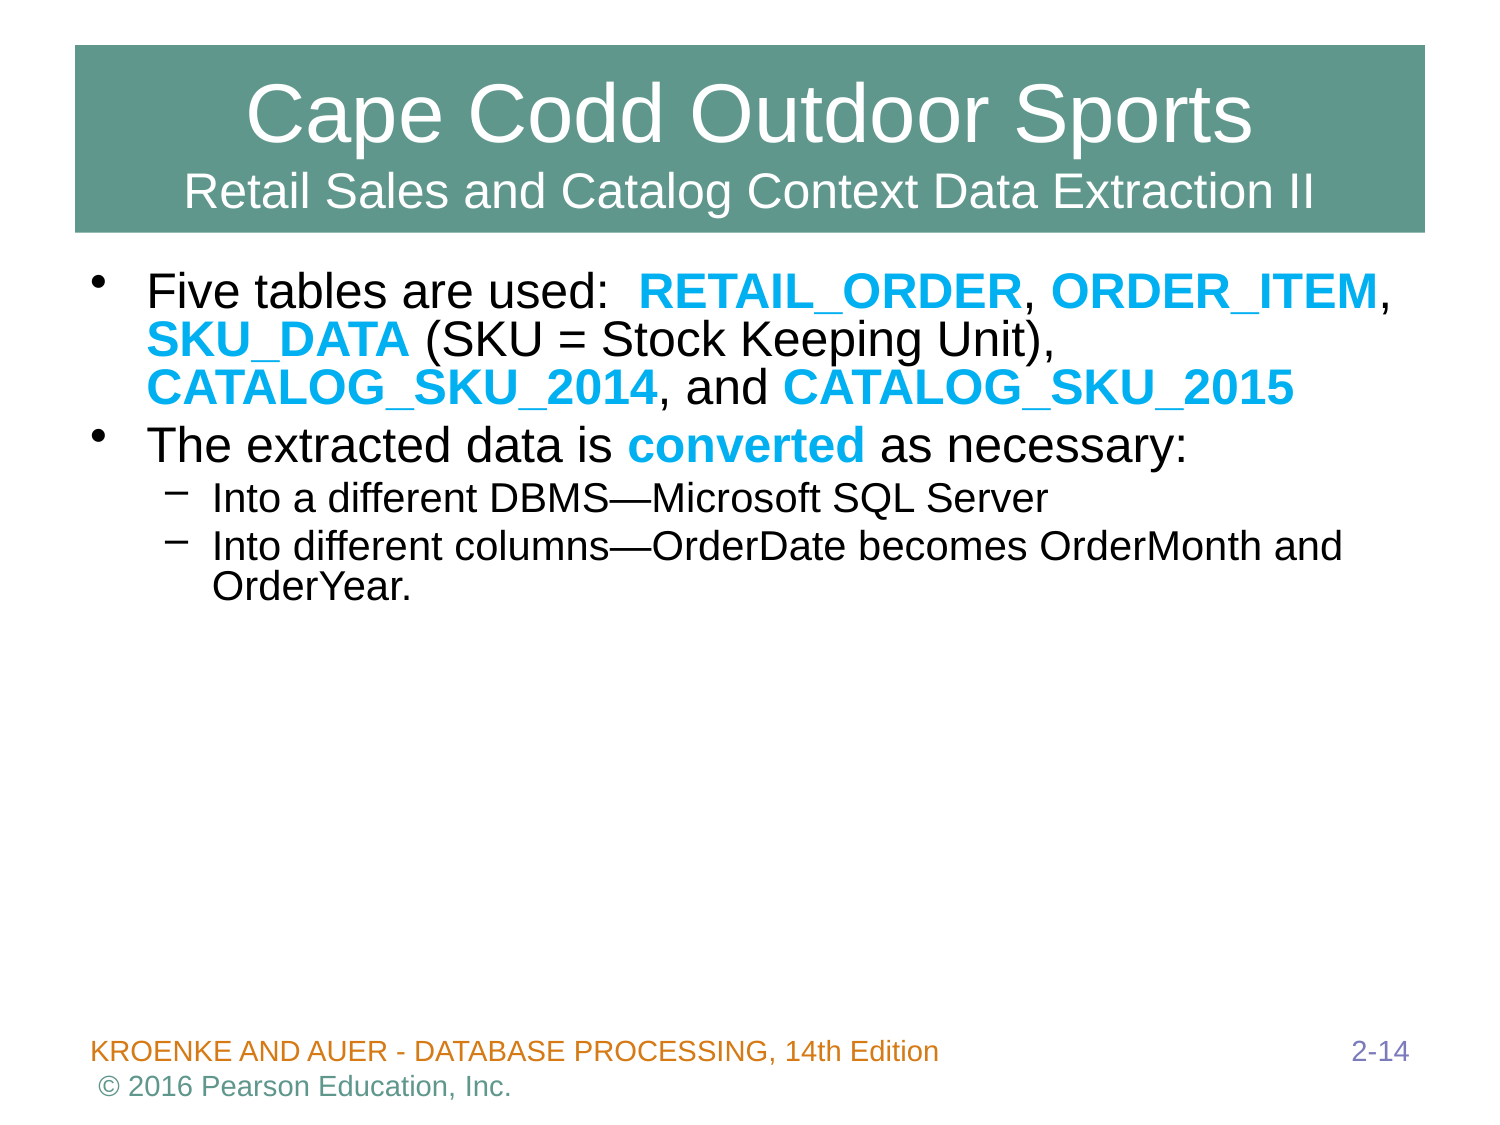

# Cape Codd Outdoor Sports Retail Sales and Catalog Context Data Extraction II
Five tables are used:  RETAIL_ORDER, ORDER_ITEM, SKU_DATA (SKU = Stock Keeping Unit), CATALOG_SKU_2014, and CATALOG_SKU_2015
The extracted data is converted as necessary:
Into a different DBMS—Microsoft SQL Server
Into different columns—OrderDate becomes OrderMonth and OrderYear.
2-14

KROENKE AND AUER - DATABASE PROCESSING, 14th Edition  © 2016 Pearson Education, Inc.